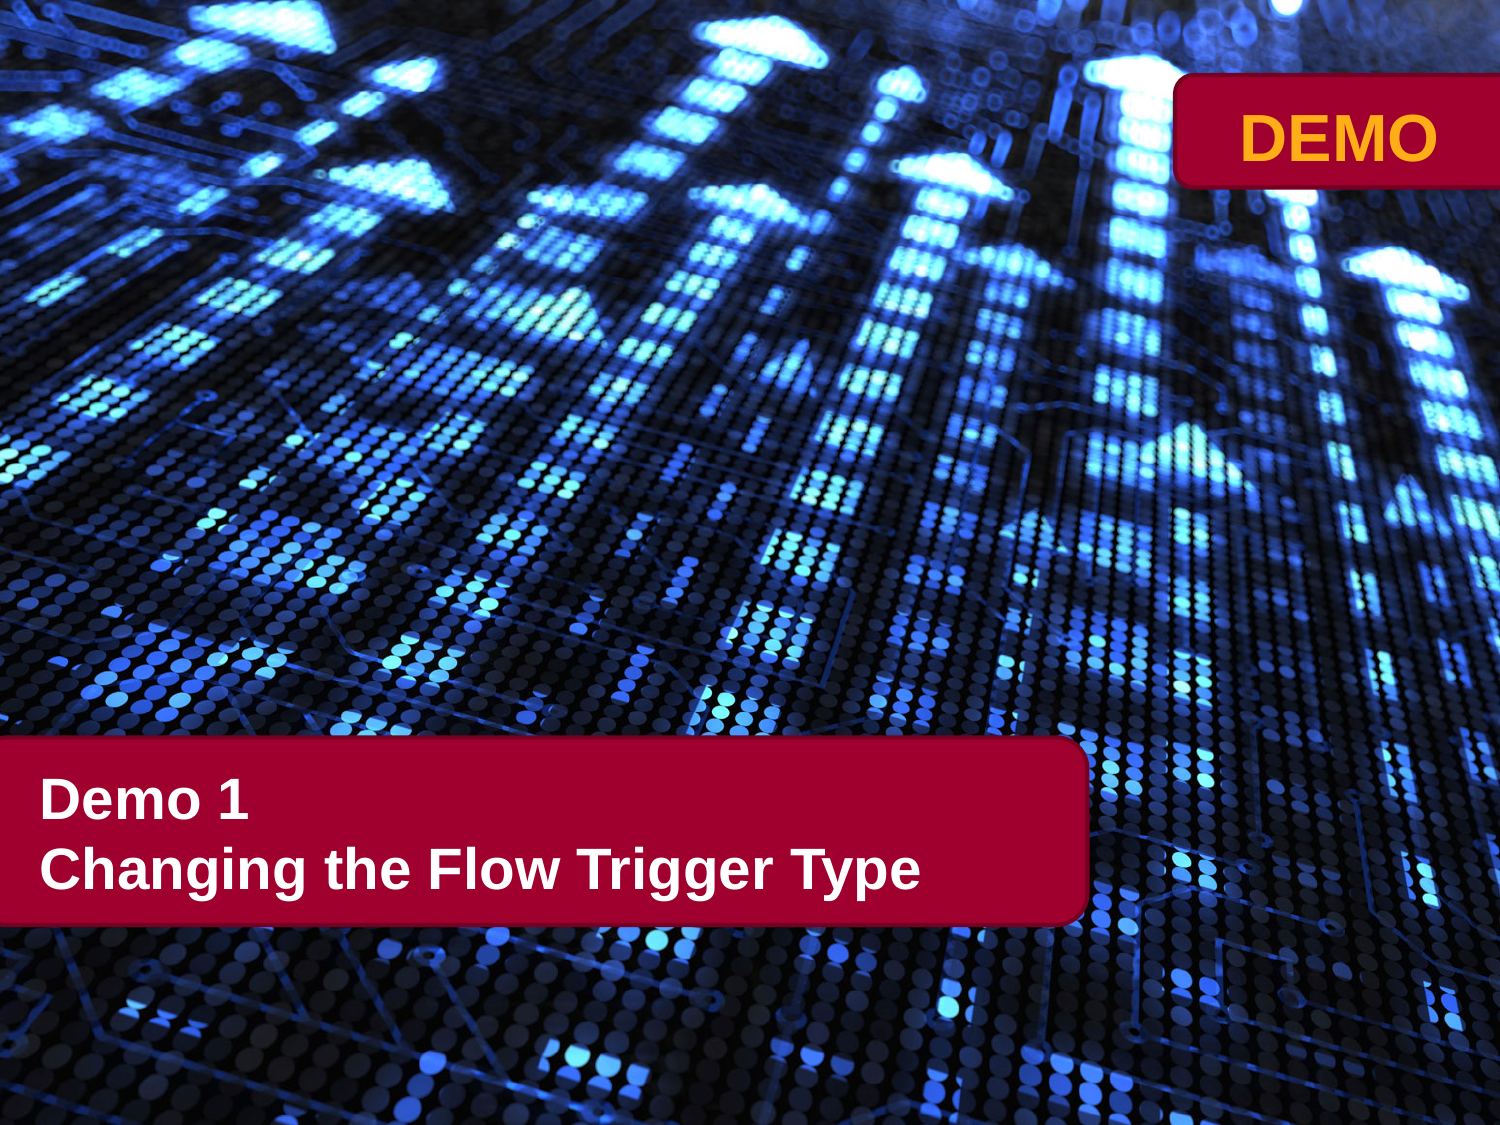

# Demo 1 Changing the Flow Trigger Type